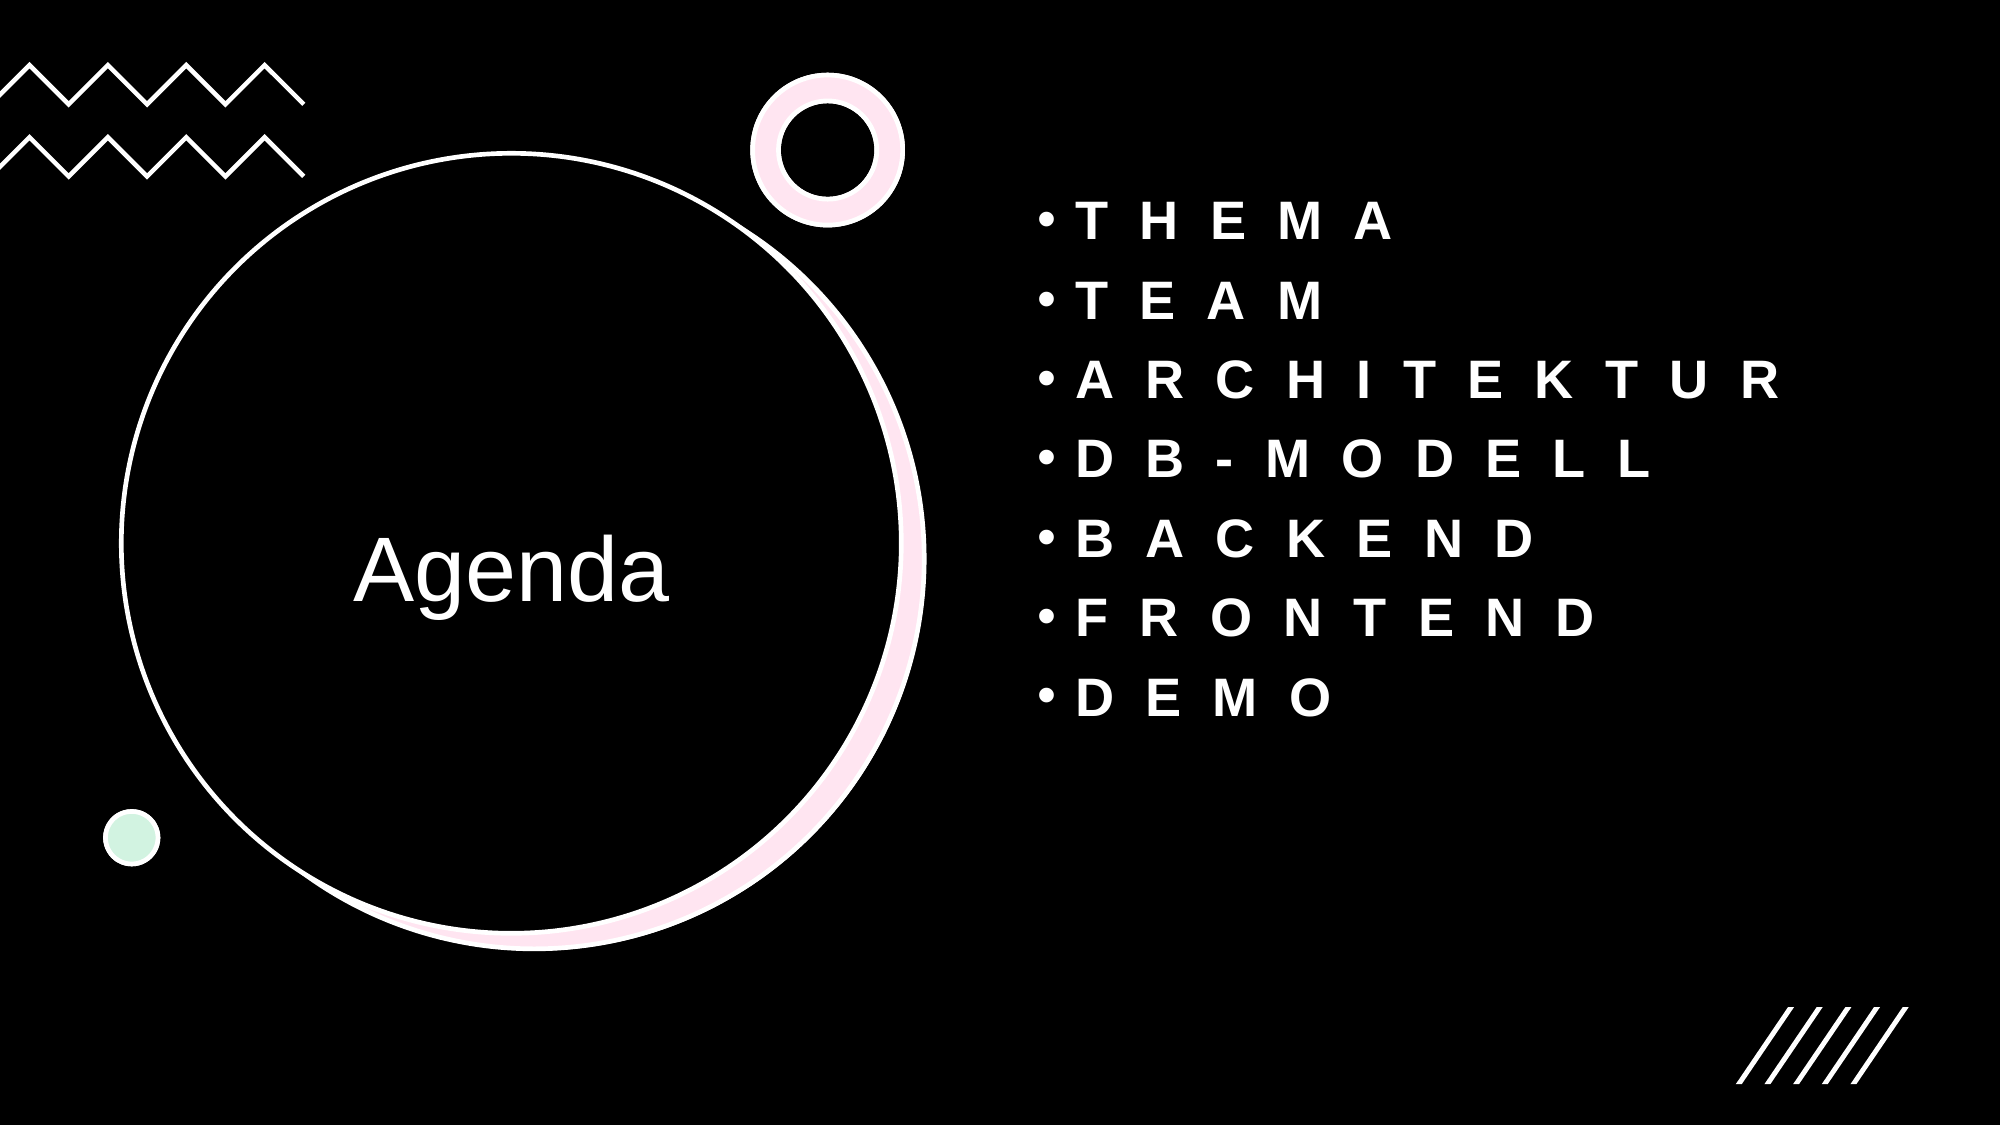

THemA
Team
Architektur
Db-modell
Backend
Frontend
demo
# Agenda